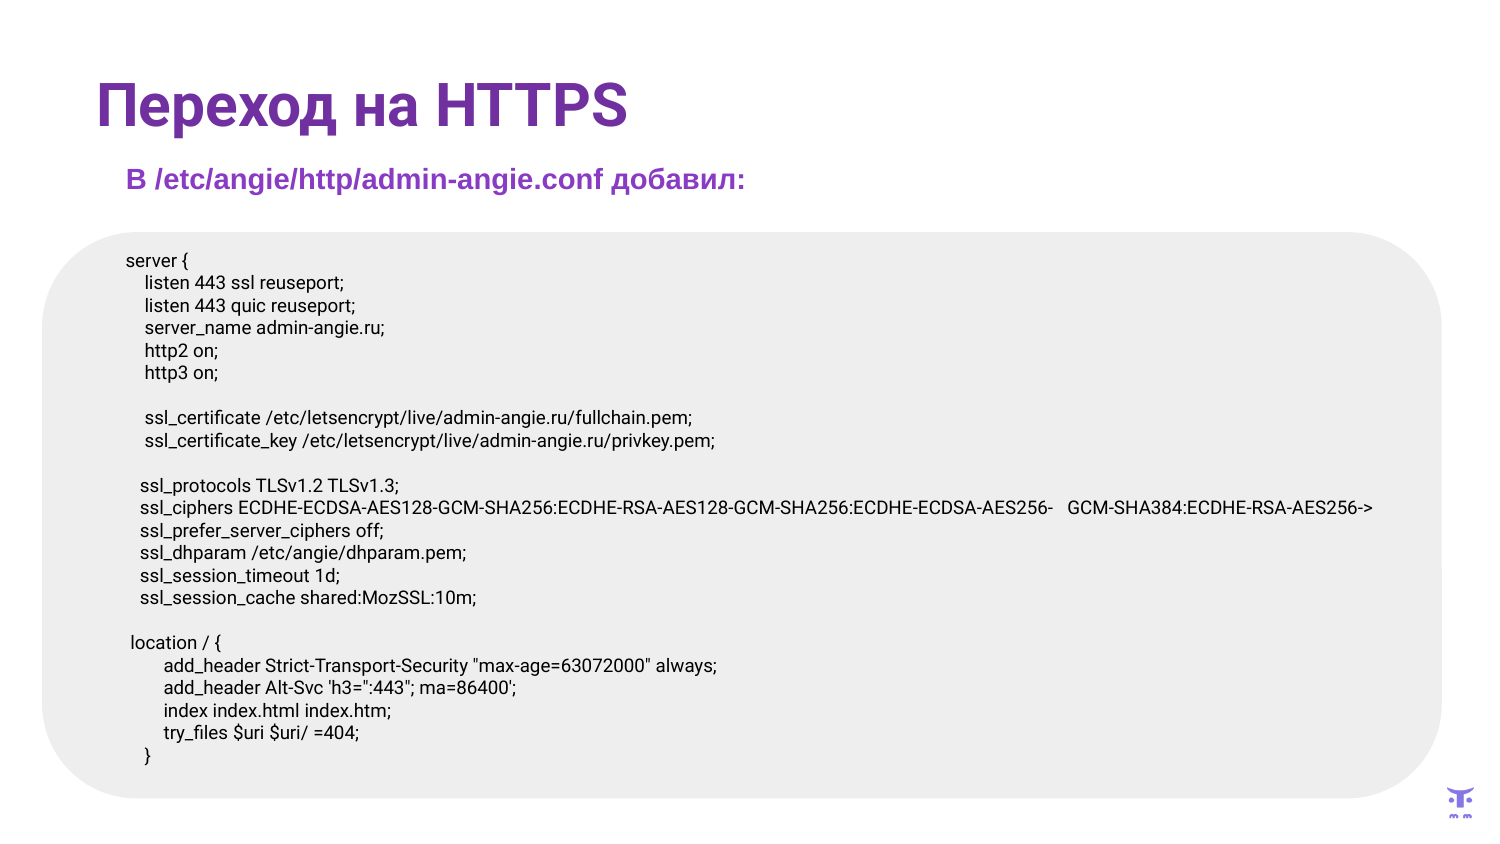

# Переход на HTTPS
| В /etc/angie/http/admin-angie.conf добавил: |  |
| --- | --- |
|  |  |
|  |  |

server {
    listen 443 ssl reuseport;
    listen 443 quic reuseport;
    server_name admin-angie.ru;
    http2 on;
    http3 on;

    ssl_certificate /etc/letsencrypt/live/admin-angie.ru/fullchain.pem;
    ssl_certificate_key /etc/letsencrypt/live/admin-angie.ru/privkey.pem;

   ssl_protocols TLSv1.2 TLSv1.3;
   ssl_ciphers ECDHE-ECDSA-AES128-GCM-SHA256:ECDHE-RSA-AES128-GCM-SHA256:ECDHE-ECDSA-AES256-   GCM-SHA384:ECDHE-RSA-AES256->
   ssl_prefer_server_ciphers off;
   ssl_dhparam /etc/angie/dhparam.pem;
   ssl_session_timeout 1d;
   ssl_session_cache shared:MozSSL:10m;

 location / {
        add_header Strict-Transport-Security "max-age=63072000" always;
        add_header Alt-Svc 'h3=":443"; ma=86400';
        index index.html index.htm;
        try_files $uri $uri/ =404;
    }